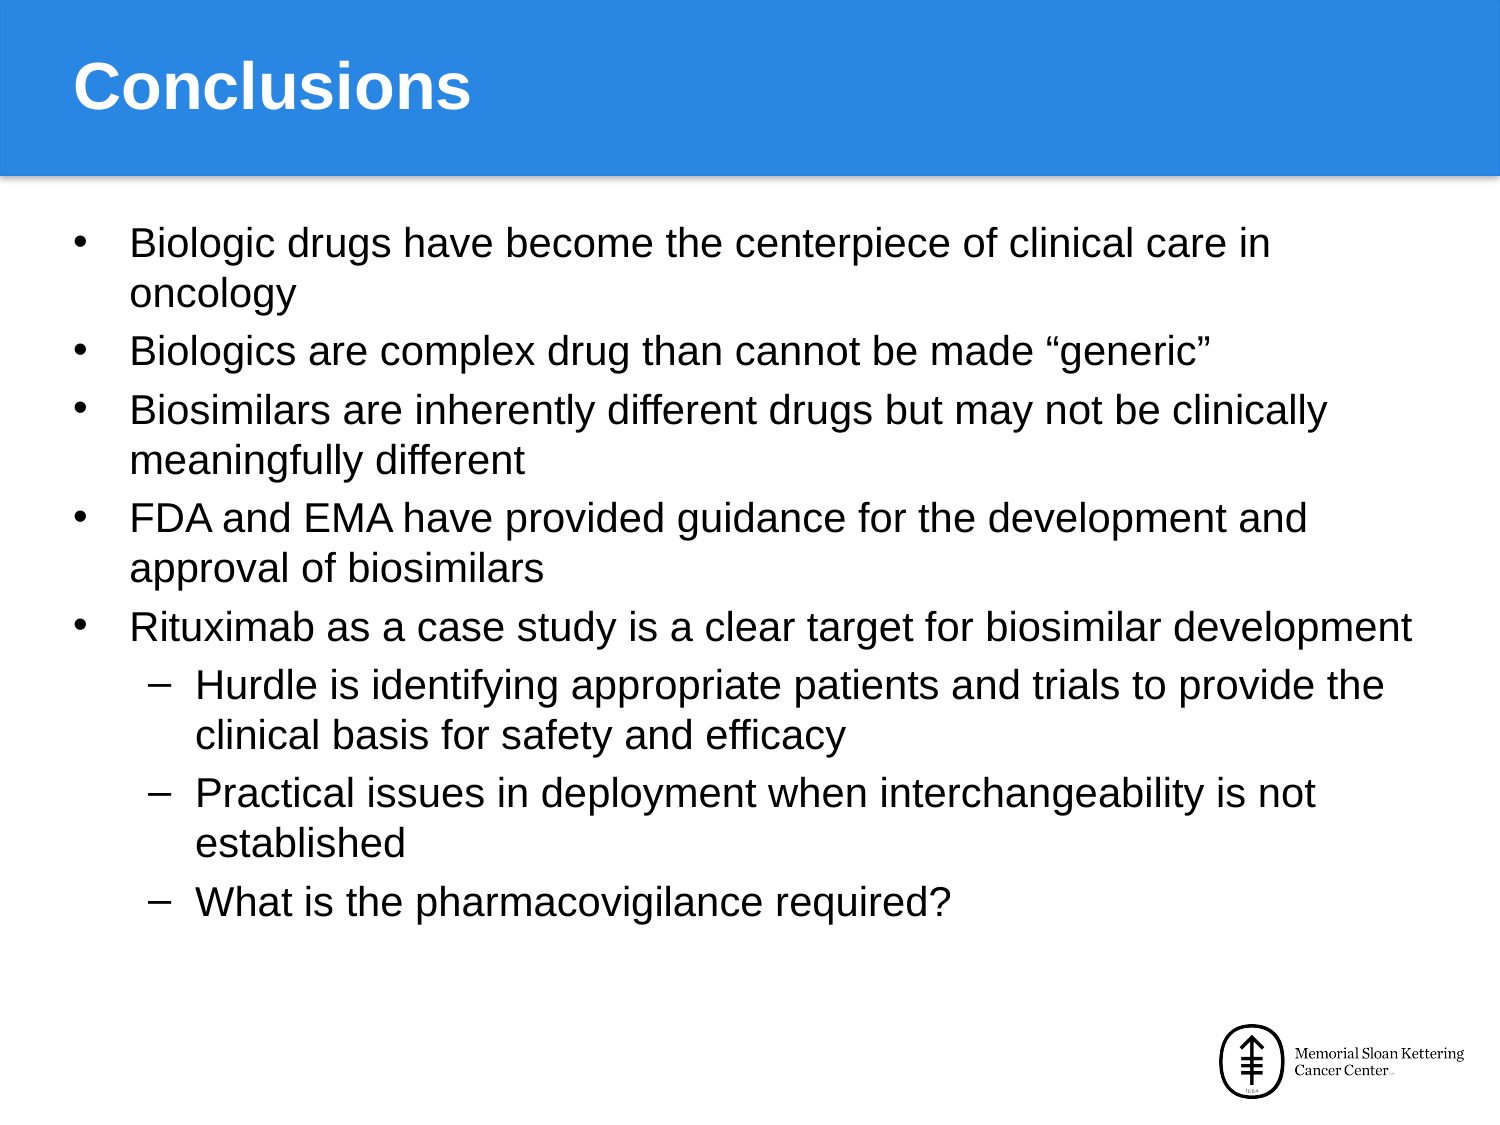

# Conclusions
Biologic drugs have become the centerpiece of clinical care in oncology
Biologics are complex drug than cannot be made “generic”
Biosimilars are inherently different drugs but may not be clinically meaningfully different
FDA and EMA have provided guidance for the development and approval of biosimilars
Rituximab as a case study is a clear target for biosimilar development
Hurdle is identifying appropriate patients and trials to provide the clinical basis for safety and efficacy
Practical issues in deployment when interchangeability is not established
What is the pharmacovigilance required?